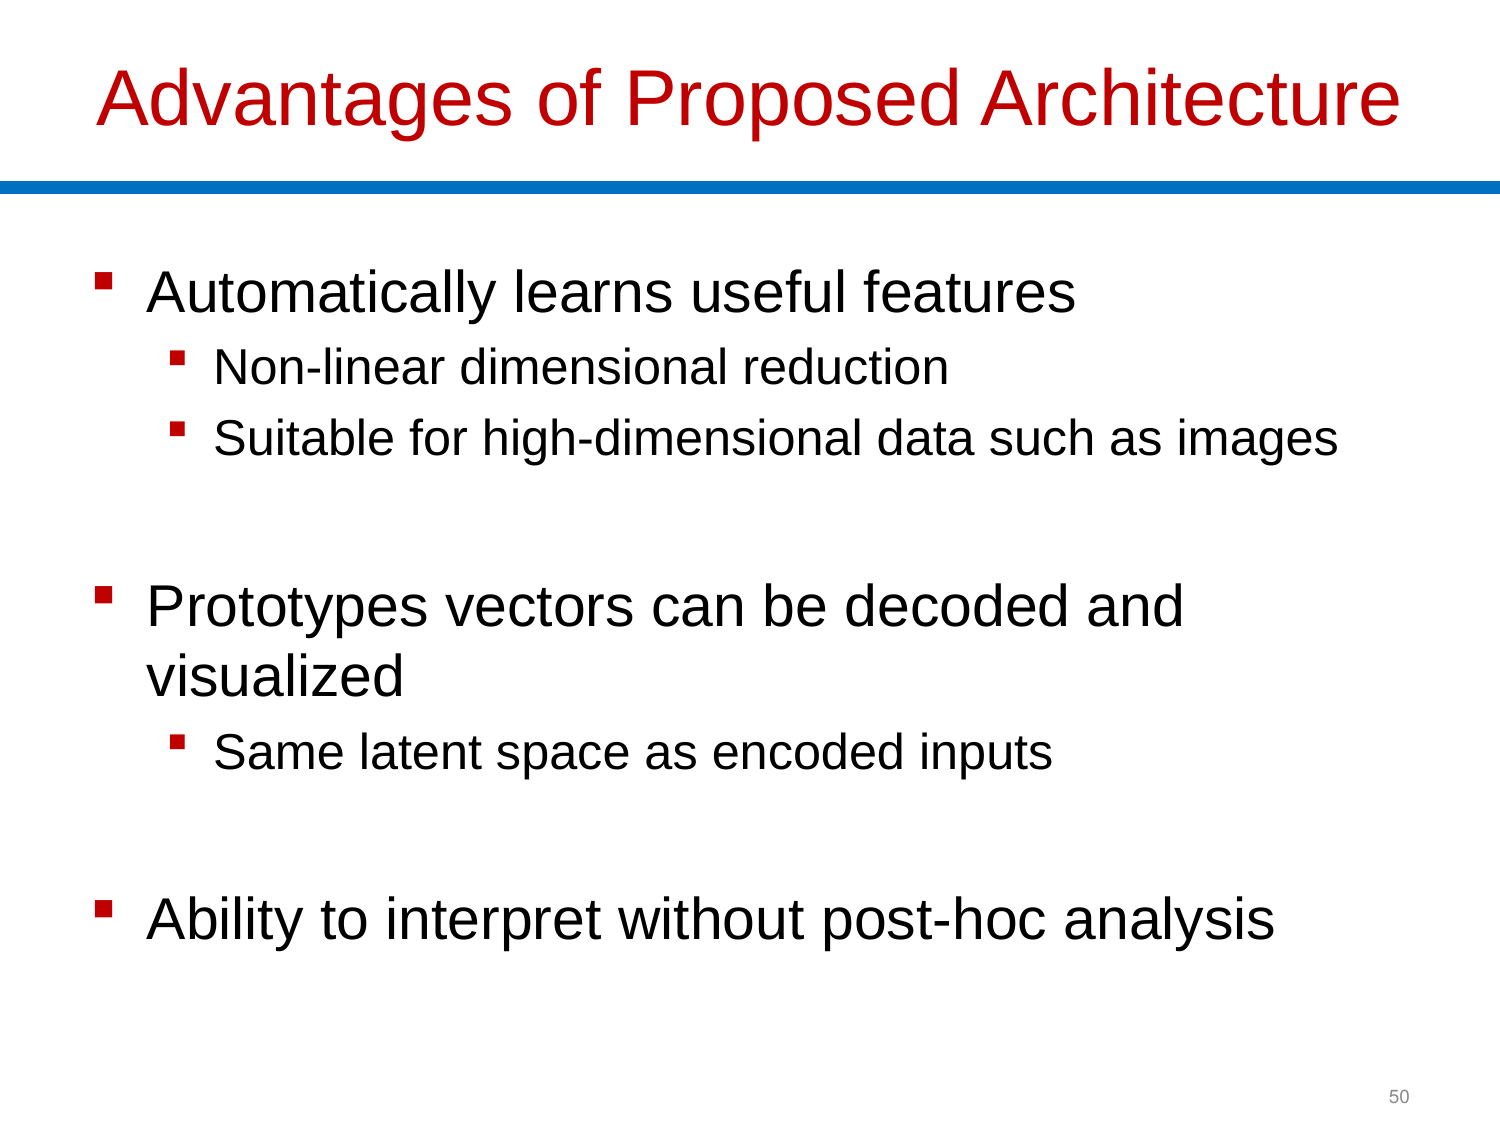

# Advantages of Proposed Architecture
Automatically learns useful features
Non-linear dimensional reduction
Suitable for high-dimensional data such as images

Prototypes vectors can be decoded and visualized
Same latent space as encoded inputs

Ability to interpret without post-hoc analysis
50